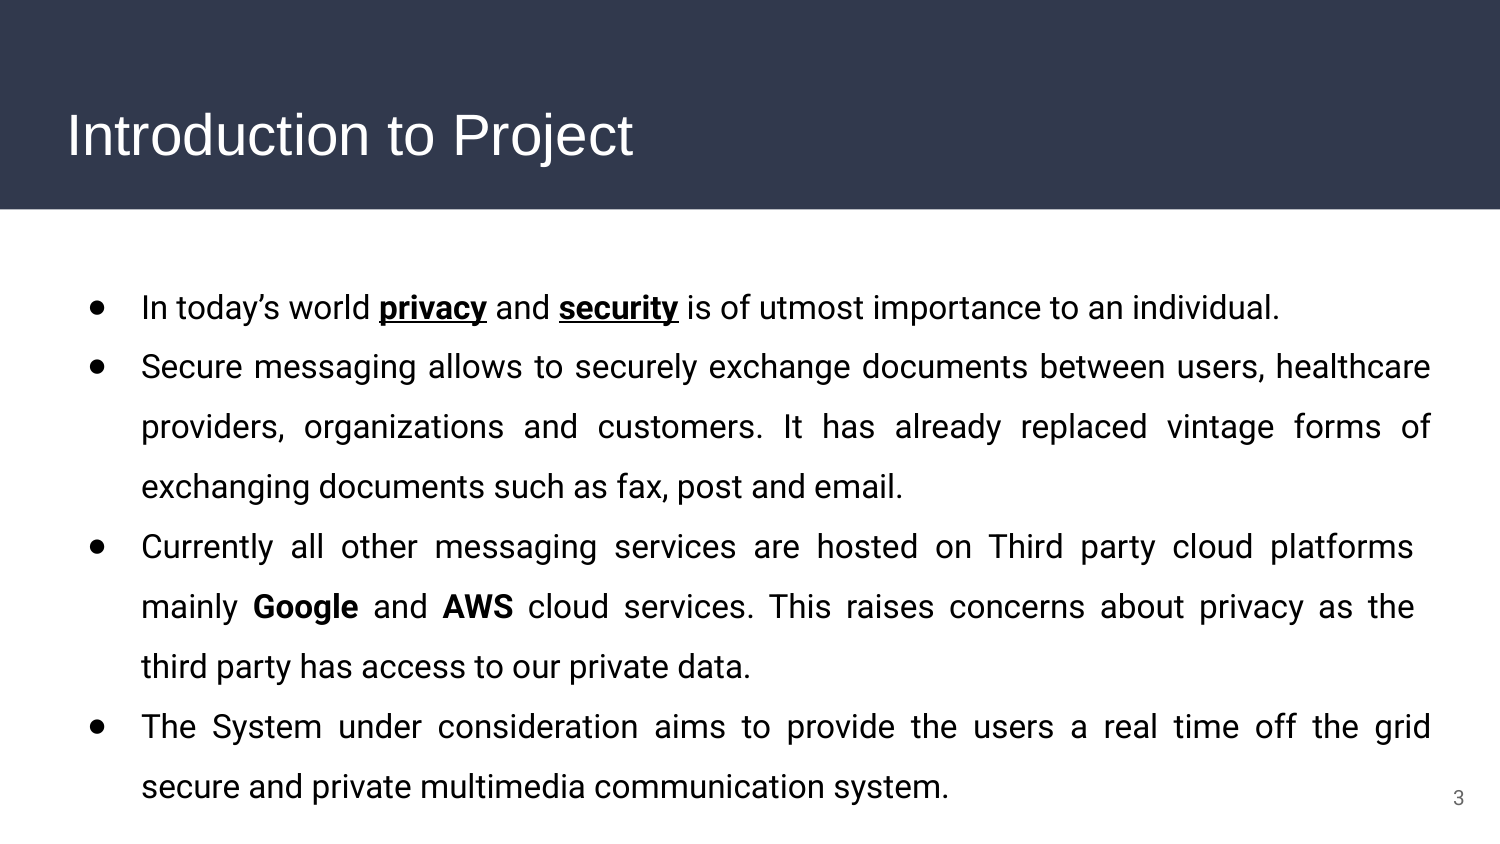

# Introduction to Project

In today’s world privacy and security is of utmost importance to an individual.
Secure messaging allows to securely exchange documents between users, healthcare providers, organizations and customers. It has already replaced vintage forms of exchanging documents such as fax, post and email.
Currently all other messaging services are hosted on Third party cloud platforms mainly Google and AWS cloud services. This raises concerns about privacy as the third party has access to our private data.
The System under consideration aims to provide the users a real time off the grid secure and private multimedia communication system.
3